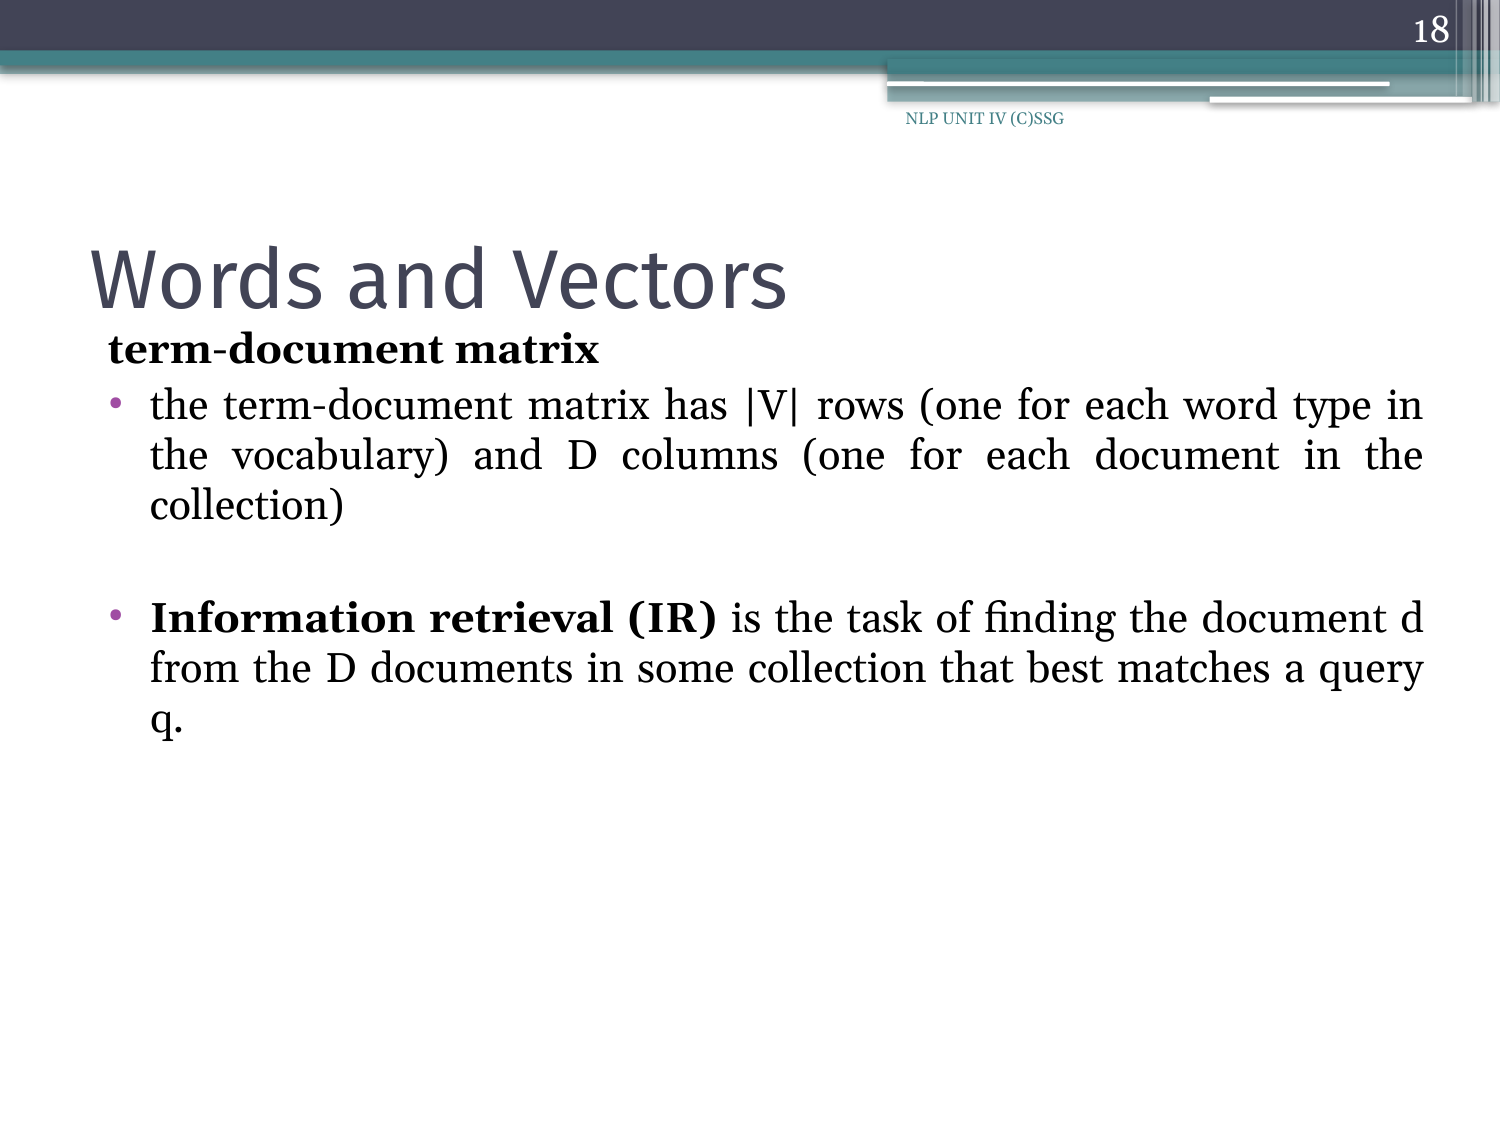

18
NLP UNIT IV (C)SSG
# Words and Vectors
term-document matrix
the term-document matrix has |V| rows (one for each word type in the vocabulary) and D columns (one for each document in the collection)

Information retrieval (IR) is the task of finding the document d from the D documents in some collection that best matches a query q.